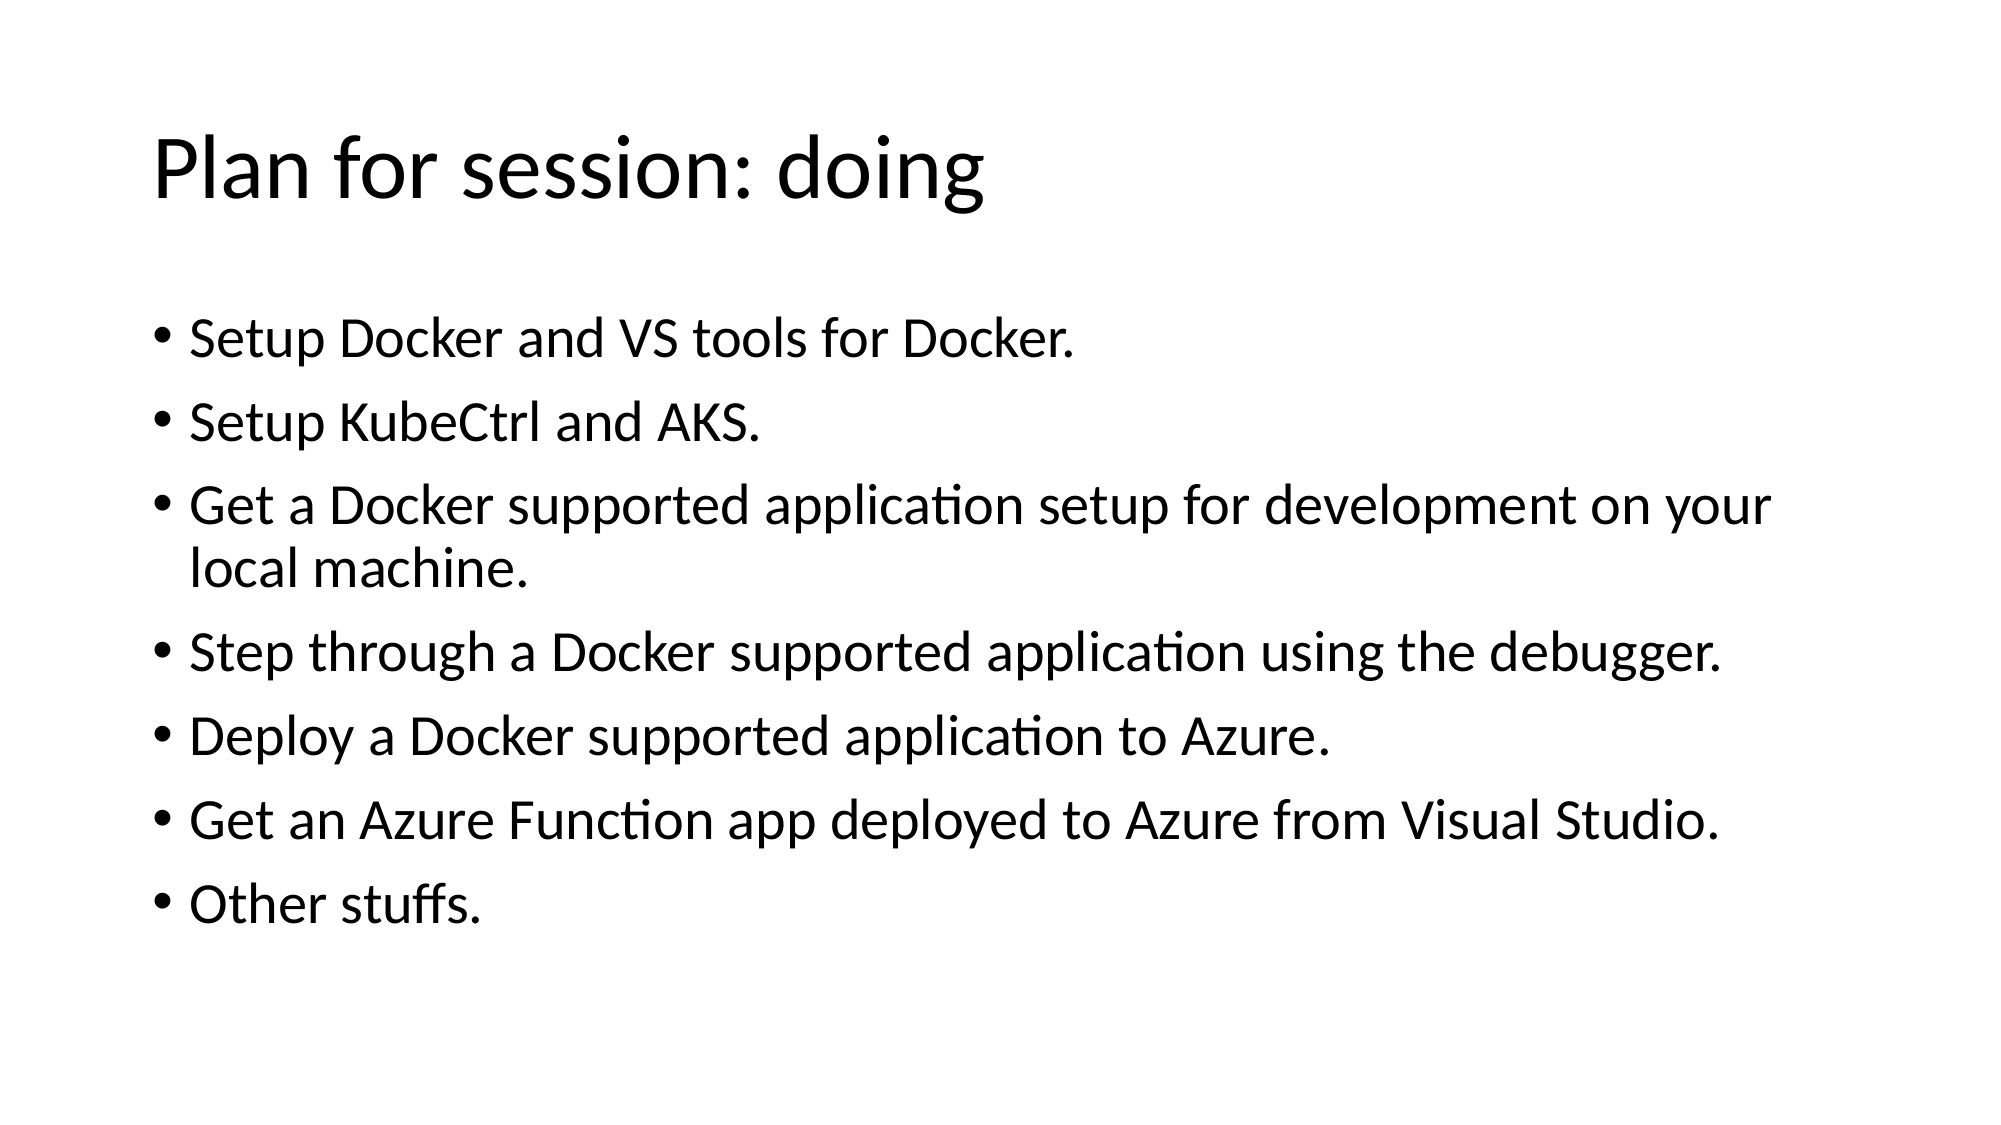

# Plan for session: doing
Setup Docker and VS tools for Docker.
Setup KubeCtrl and AKS.
Get a Docker supported application setup for development on your local machine.
Step through a Docker supported application using the debugger.
Deploy a Docker supported application to Azure.
Get an Azure Function app deployed to Azure from Visual Studio.
Other stuffs.